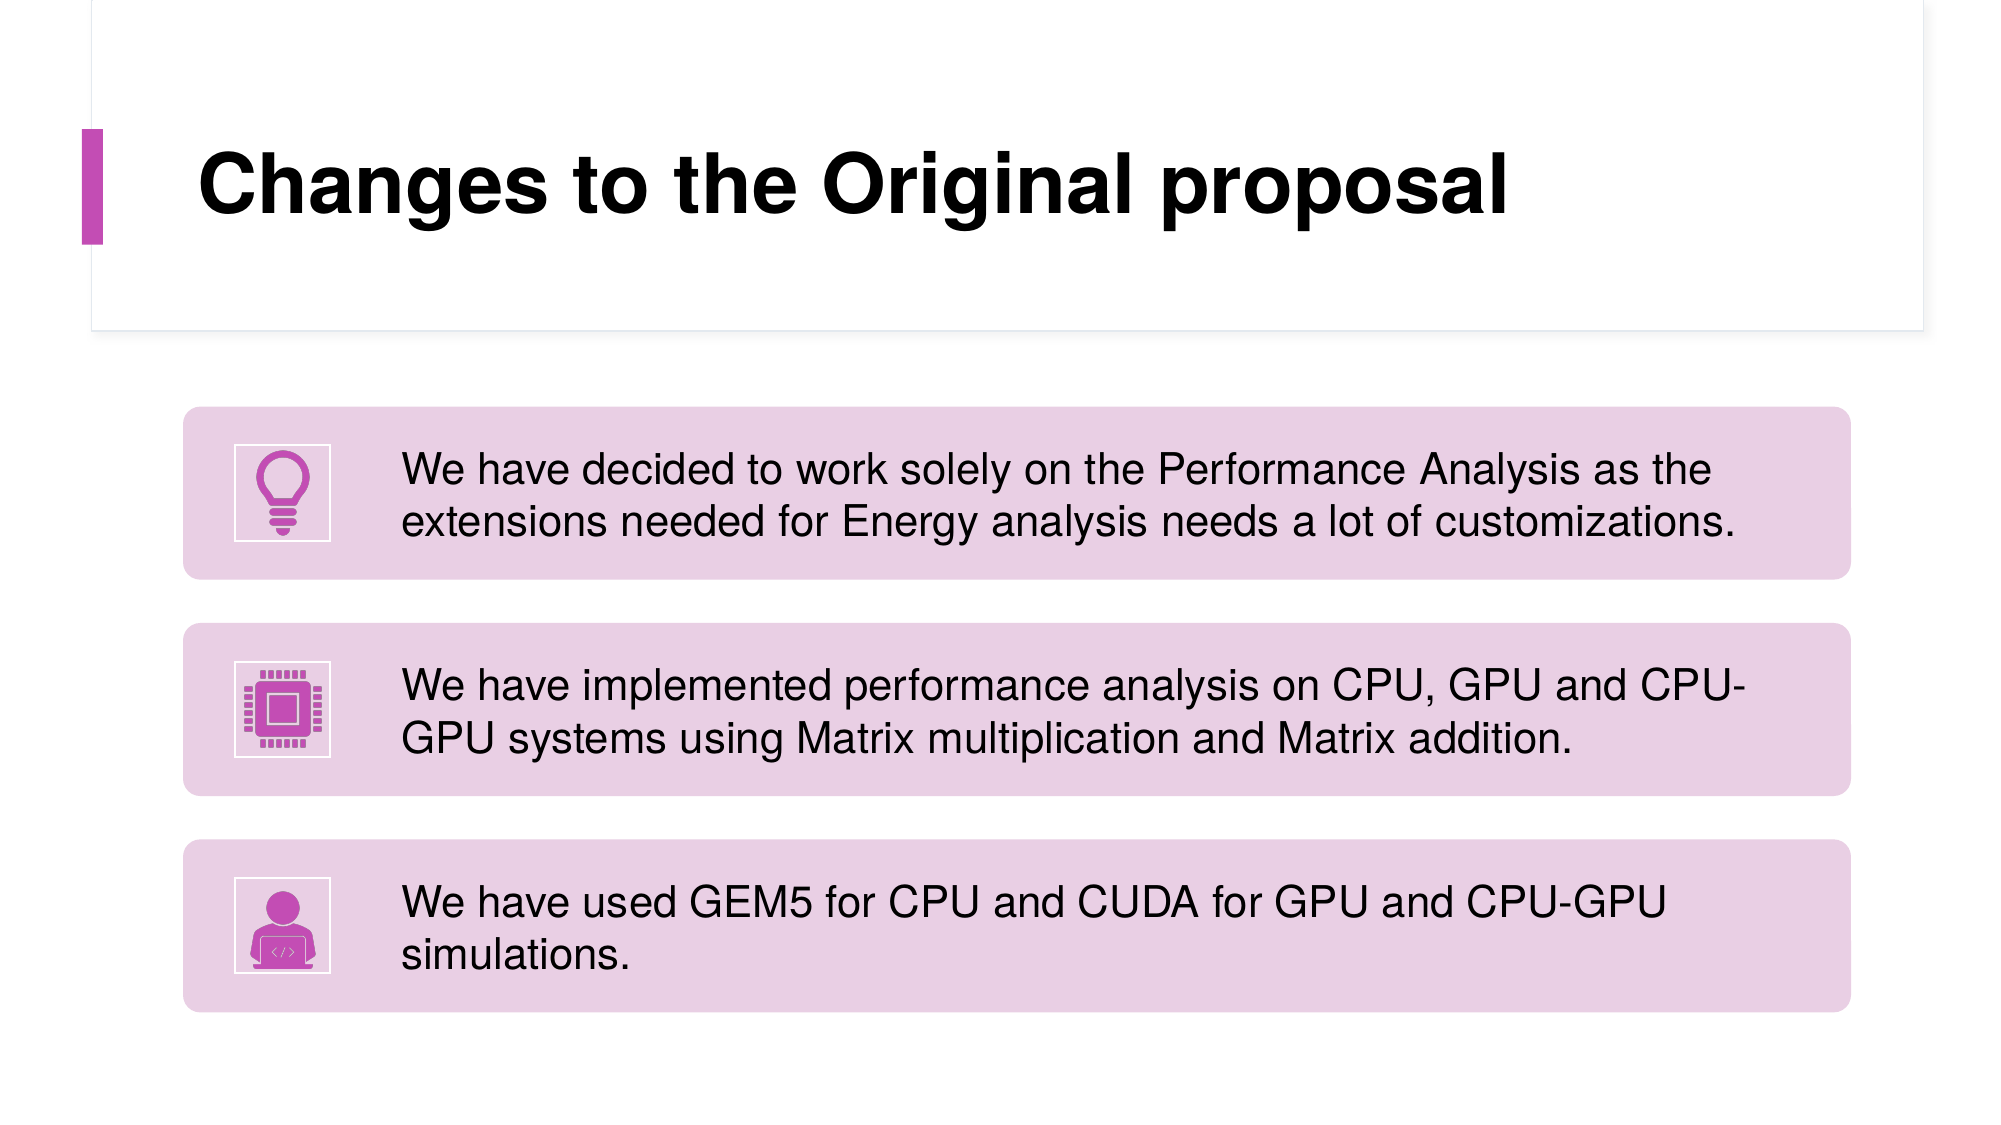

# Changes to the Original proposal
We have decided to work solely on the Performance Analysis as the extensions needed for Energy analysis needs a lot of customizations.
We have implemented performance analysis on CPU, GPU and CPU-GPU systems using Matrix multiplication and Matrix addition.
We have used GEM5 for CPU and CUDA for GPU and CPU-GPU simulations.